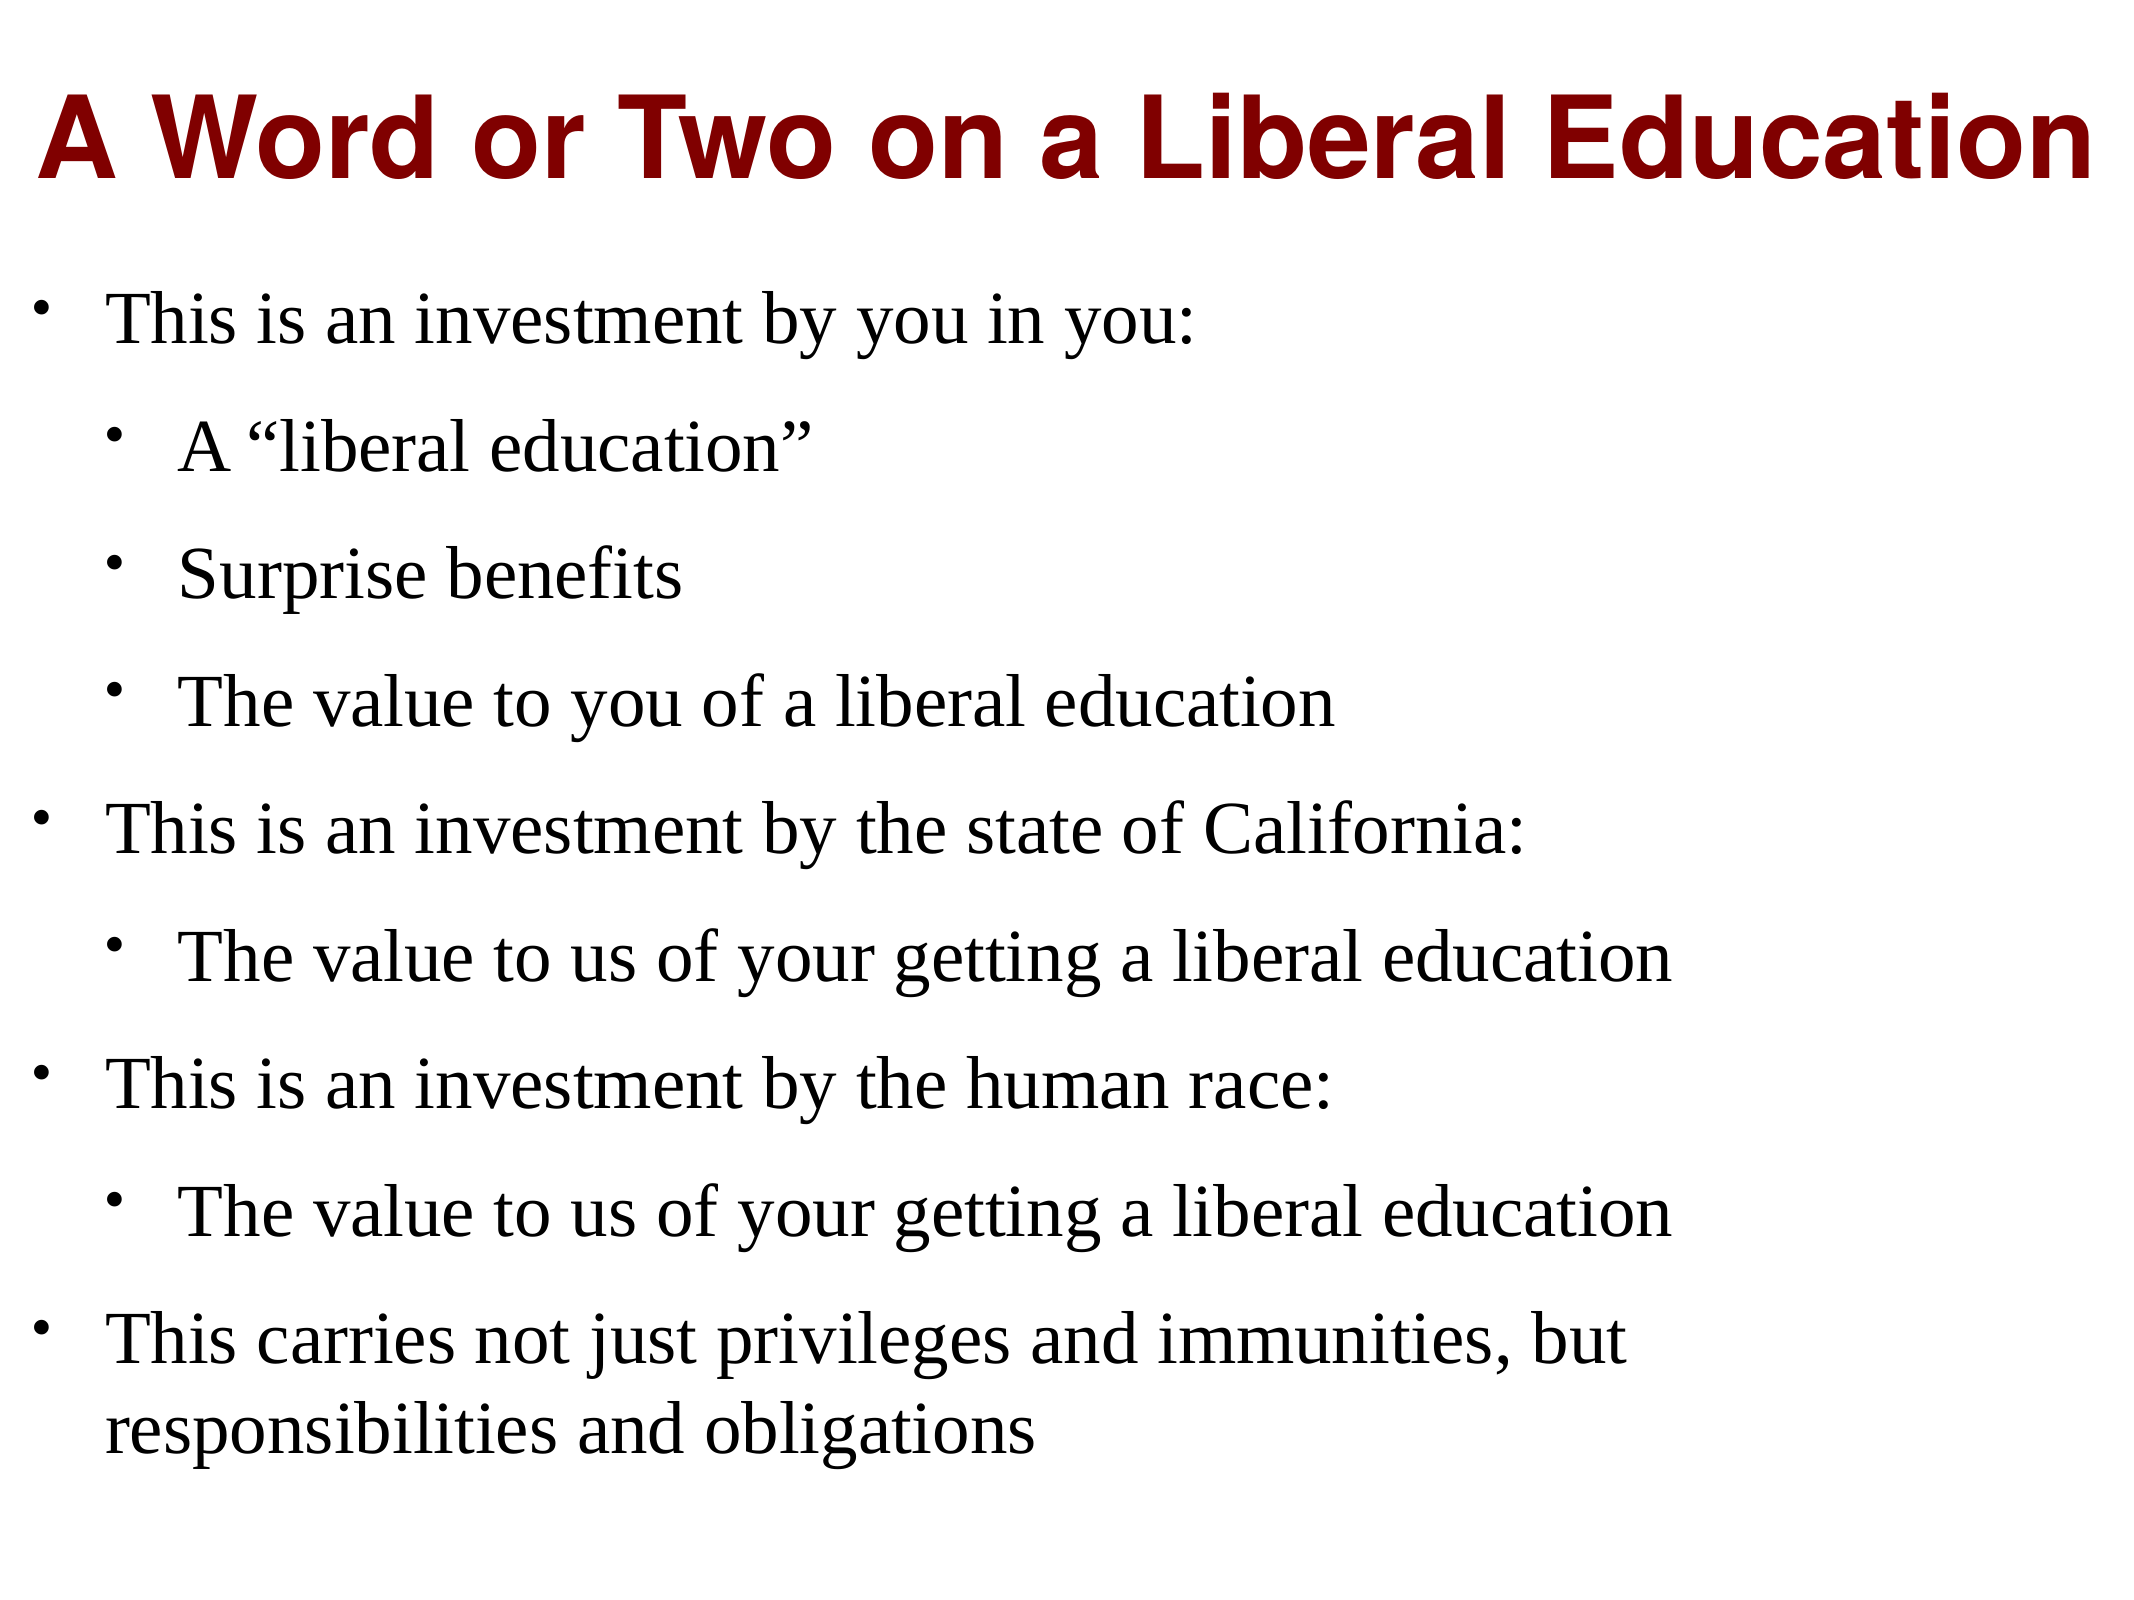

# A Word or Two on a Liberal Education
This is an investment by you in you:
A “liberal education”
Surprise benefits
The value to you of a liberal education
This is an investment by the state of California:
The value to us of your getting a liberal education
This is an investment by the human race:
The value to us of your getting a liberal education
This carries not just privileges and immunities, but responsibilities and obligations